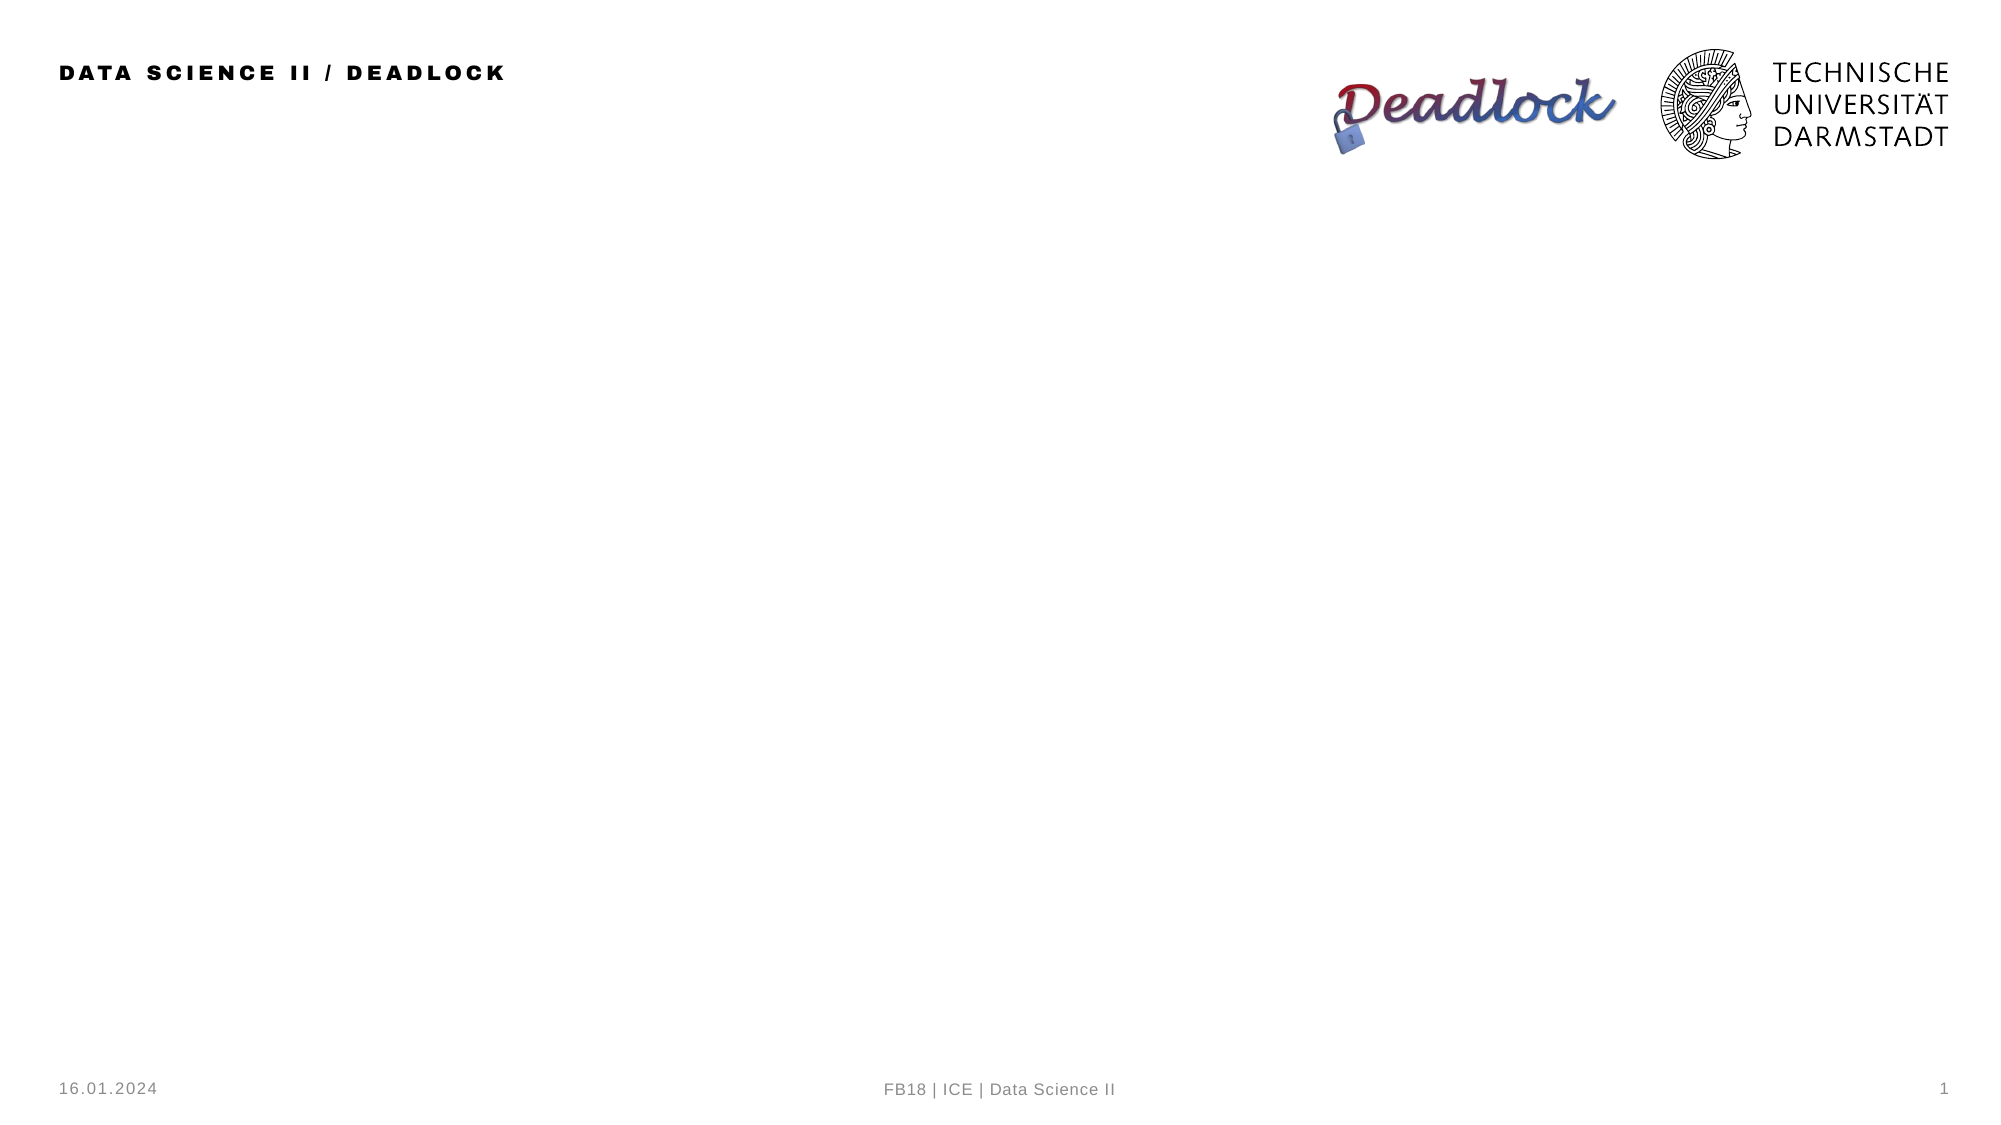

Data Science II / Deadlock
#

16.01.2024
1